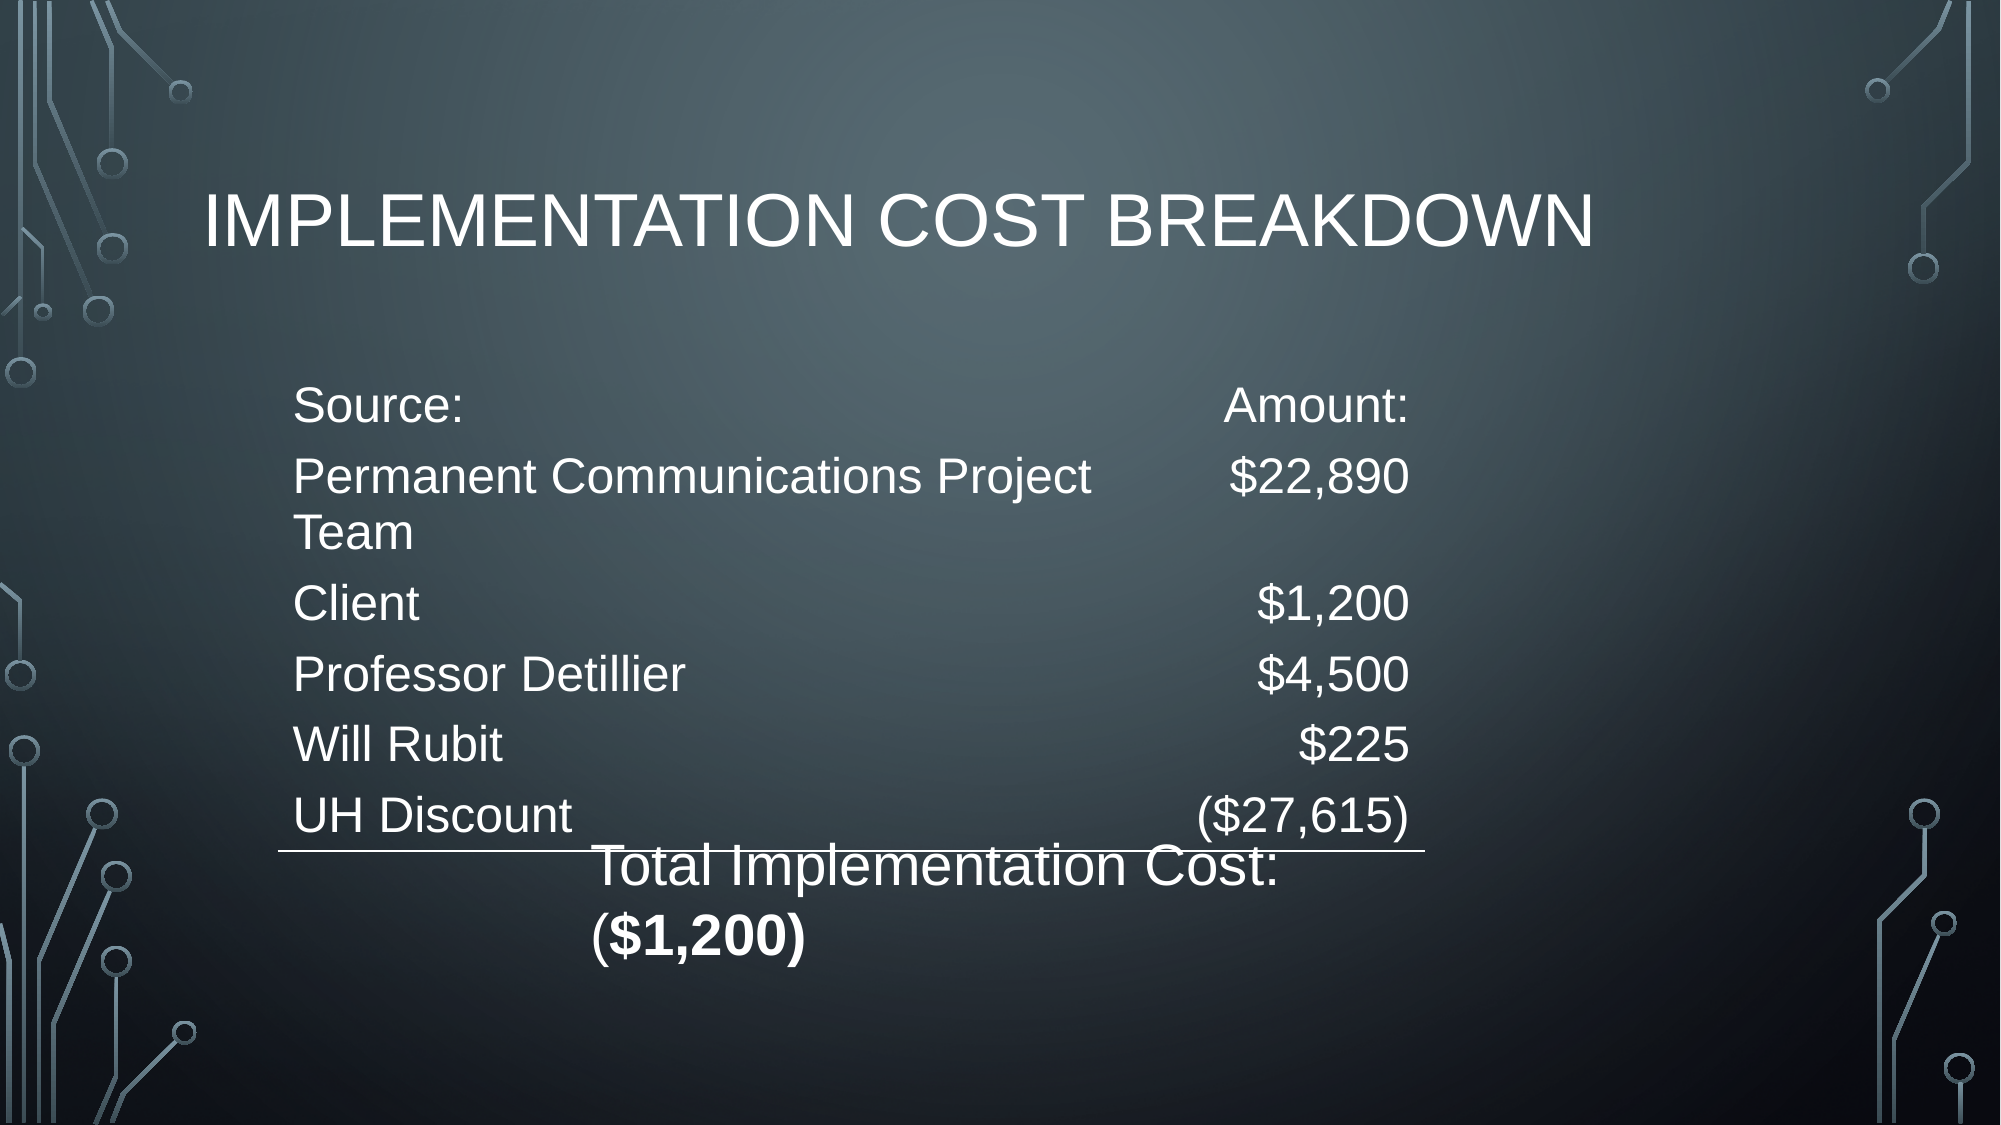

# Implementation cost breakdown
| Source: | Amount: |
| --- | --- |
| Permanent Communications Project Team | $22,890 |
| Client | $1,200 |
| Professor Detillier | $4,500 |
| Will Rubit | $225 |
| UH Discount | ($27,615) |
Total Implementation Cost: ($1,200)